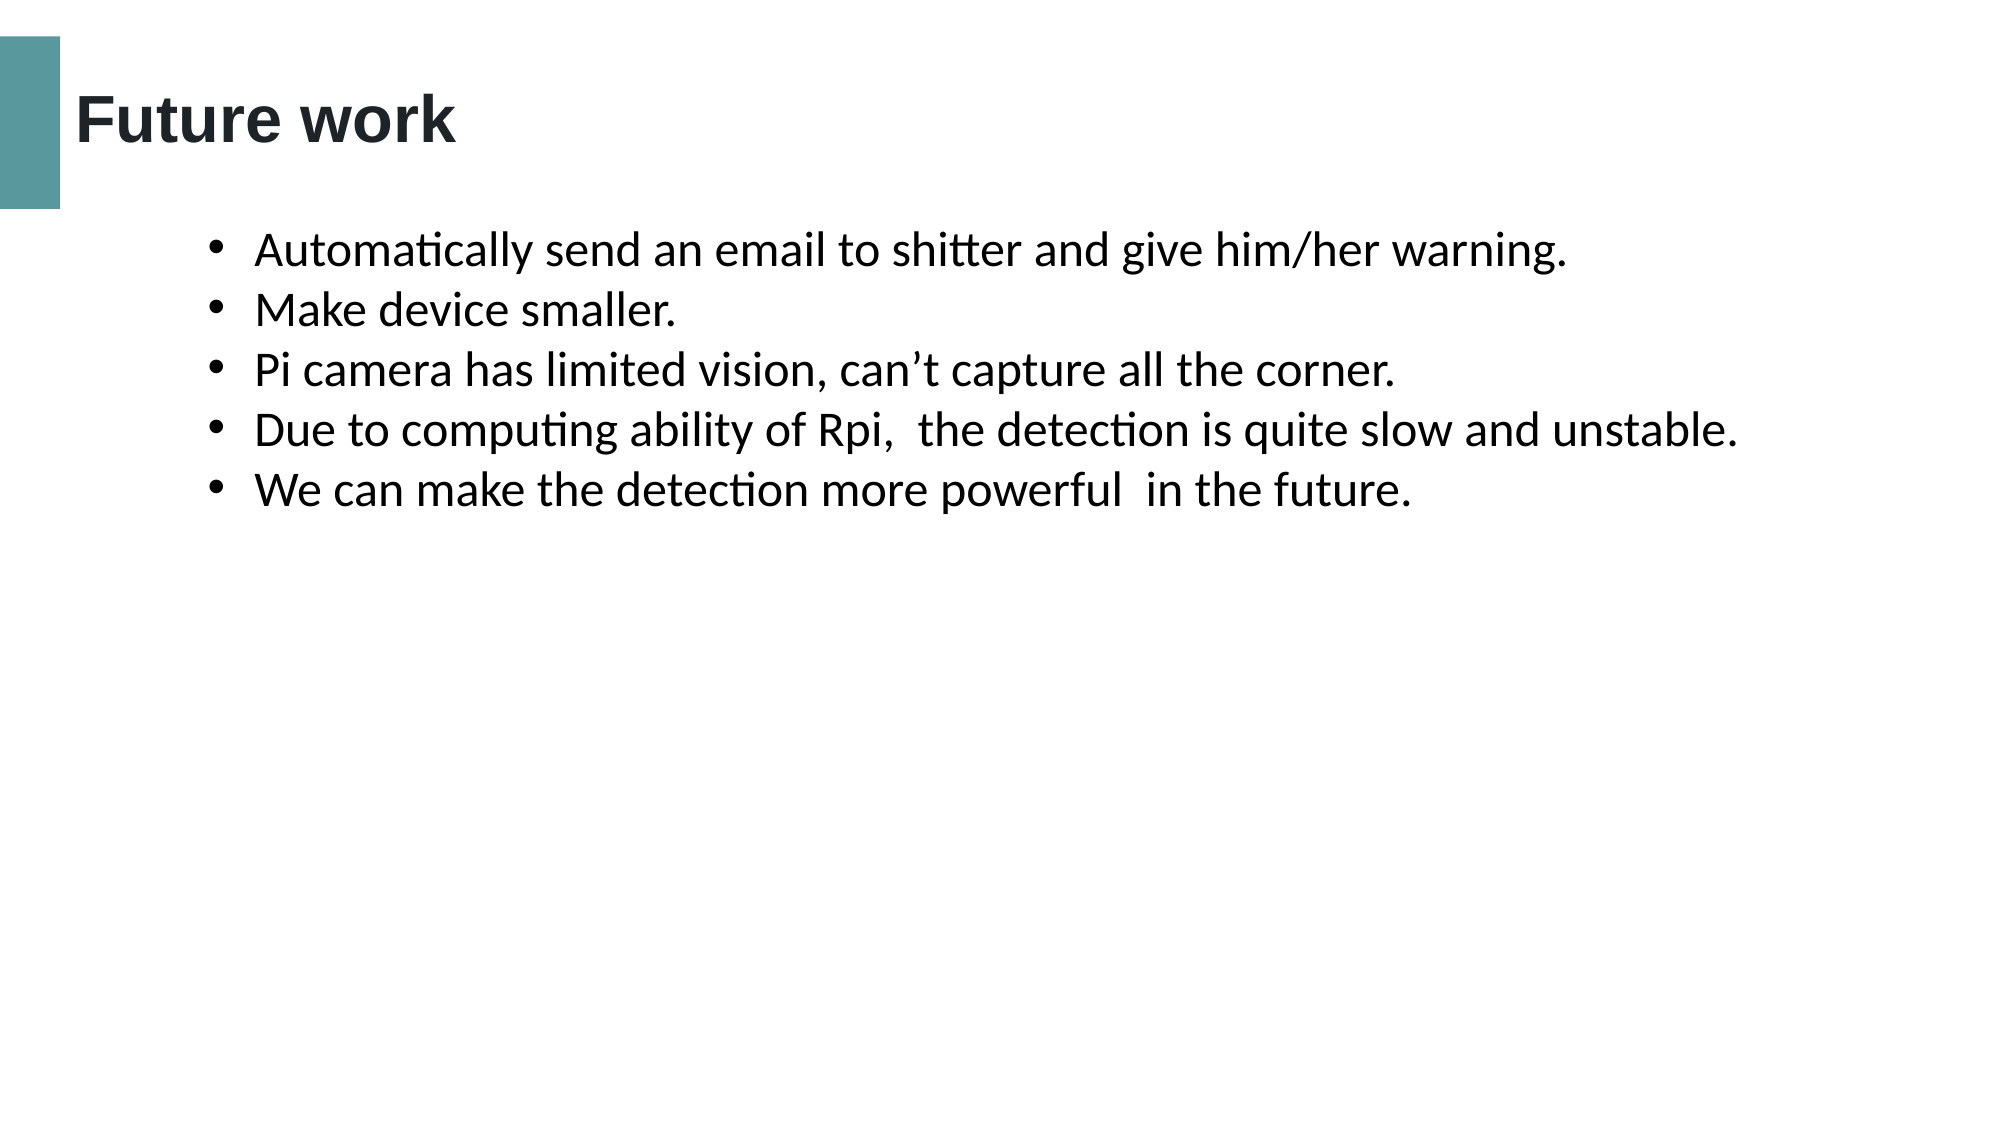

Future work
Automatically send an email to shitter and give him/her warning.
Make device smaller.
Pi camera has limited vision, can’t capture all the corner.
Due to computing ability of Rpi,  the detection is quite slow and unstable.
We can make the detection more powerful  in the future.